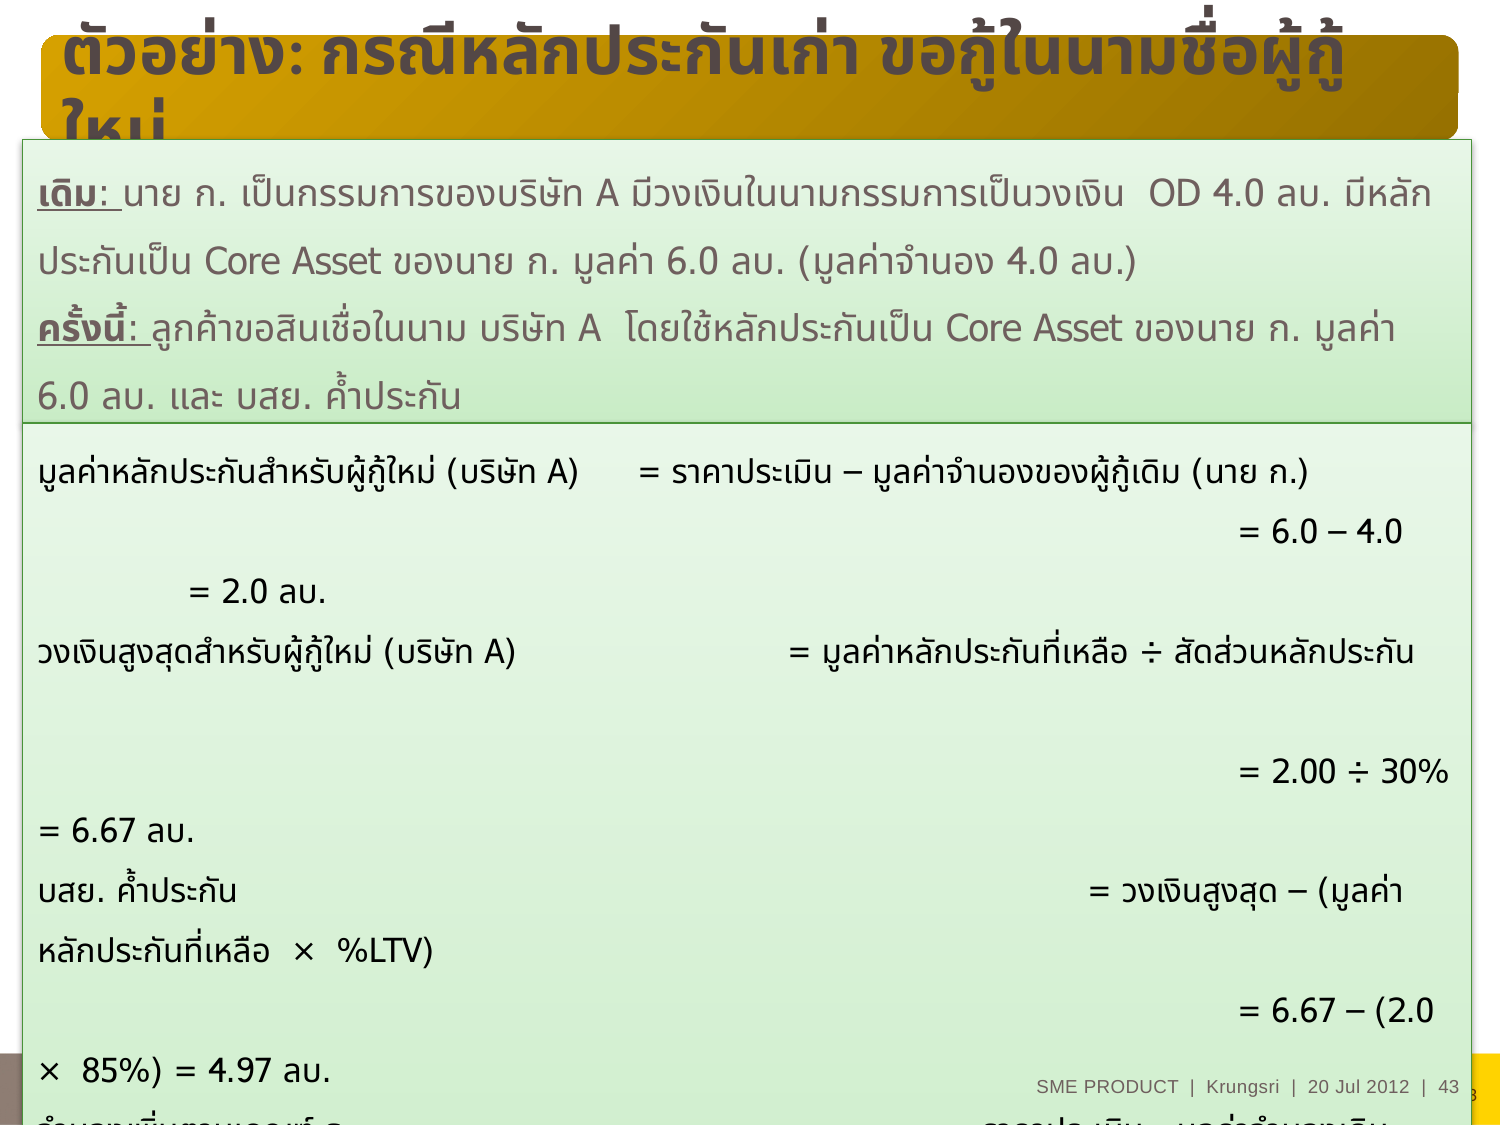

ตัวอย่าง: กรณีหลักประกันเก่า ขอกู้ในนามชื่อผู้กู้ใหม่
เดิม: นาย ก. เป็นกรรมการของบริษัท A มีวงเงินในนามกรรมการเป็นวงเงิน  OD 4.0 ลบ. มีหลักประกันเป็น Core Asset ของนาย ก. มูลค่า 6.0 ลบ. (มูลค่าจำนอง 4.0 ลบ.)
ครั้งนี้: ลูกค้าขอสินเชื่อในนาม บริษัท A  โดยใช้หลักประกันเป็น Core Asset ของนาย ก. มูลค่า 6.0 ลบ. และ บสย. ค้ำประกัน

มูลค่าหลักประกันสำหรับผู้กู้ใหม่ (บริษัท A) 	= ราคาประเมิน – มูลค่าจำนองของผู้กู้เดิม (นาย ก.)
								= 6.0 – 4.0	= 2.0 ลบ.
วงเงินสูงสุดสำหรับผู้กู้ใหม่ (บริษัท A)		= มูลค่าหลักประกันที่เหลือ ÷ สัดส่วนหลักประกัน
								= 2.00 ÷ 30% = 6.67 ลบ.
บสย. ค้ำประกัน						= วงเงินสูงสุด – (มูลค่าหลักประกันที่เหลือ  ×  %LTV)
								= 6.67 – (2.0 ×  85%) = 4.97 ลบ.
จำนองเพิ่มตามเกณฑ์ ธ. 				=  ราคาประเมิน - มูลค่าจำนองเดิม
								= 6.0 -4.0 = 2.0 ลบ.

หมายเหตุ: หากหลักประกันเดิมขอกู้ในนามผู้กู้ใหม่ (บริษัท A) จะได้วงเงินรวม 10.67 ลบ. (4.0+6.67) แต่หากขอกู้โดยใช้ชื่อผู้กู้เดิม (นาย ก.) จะได้วงเงินรวม 20.0 ลบ. (4.0+16.0)
SME PRODUCT  |  Krungsri  |  20 Jul 2012  |
43
Page 43